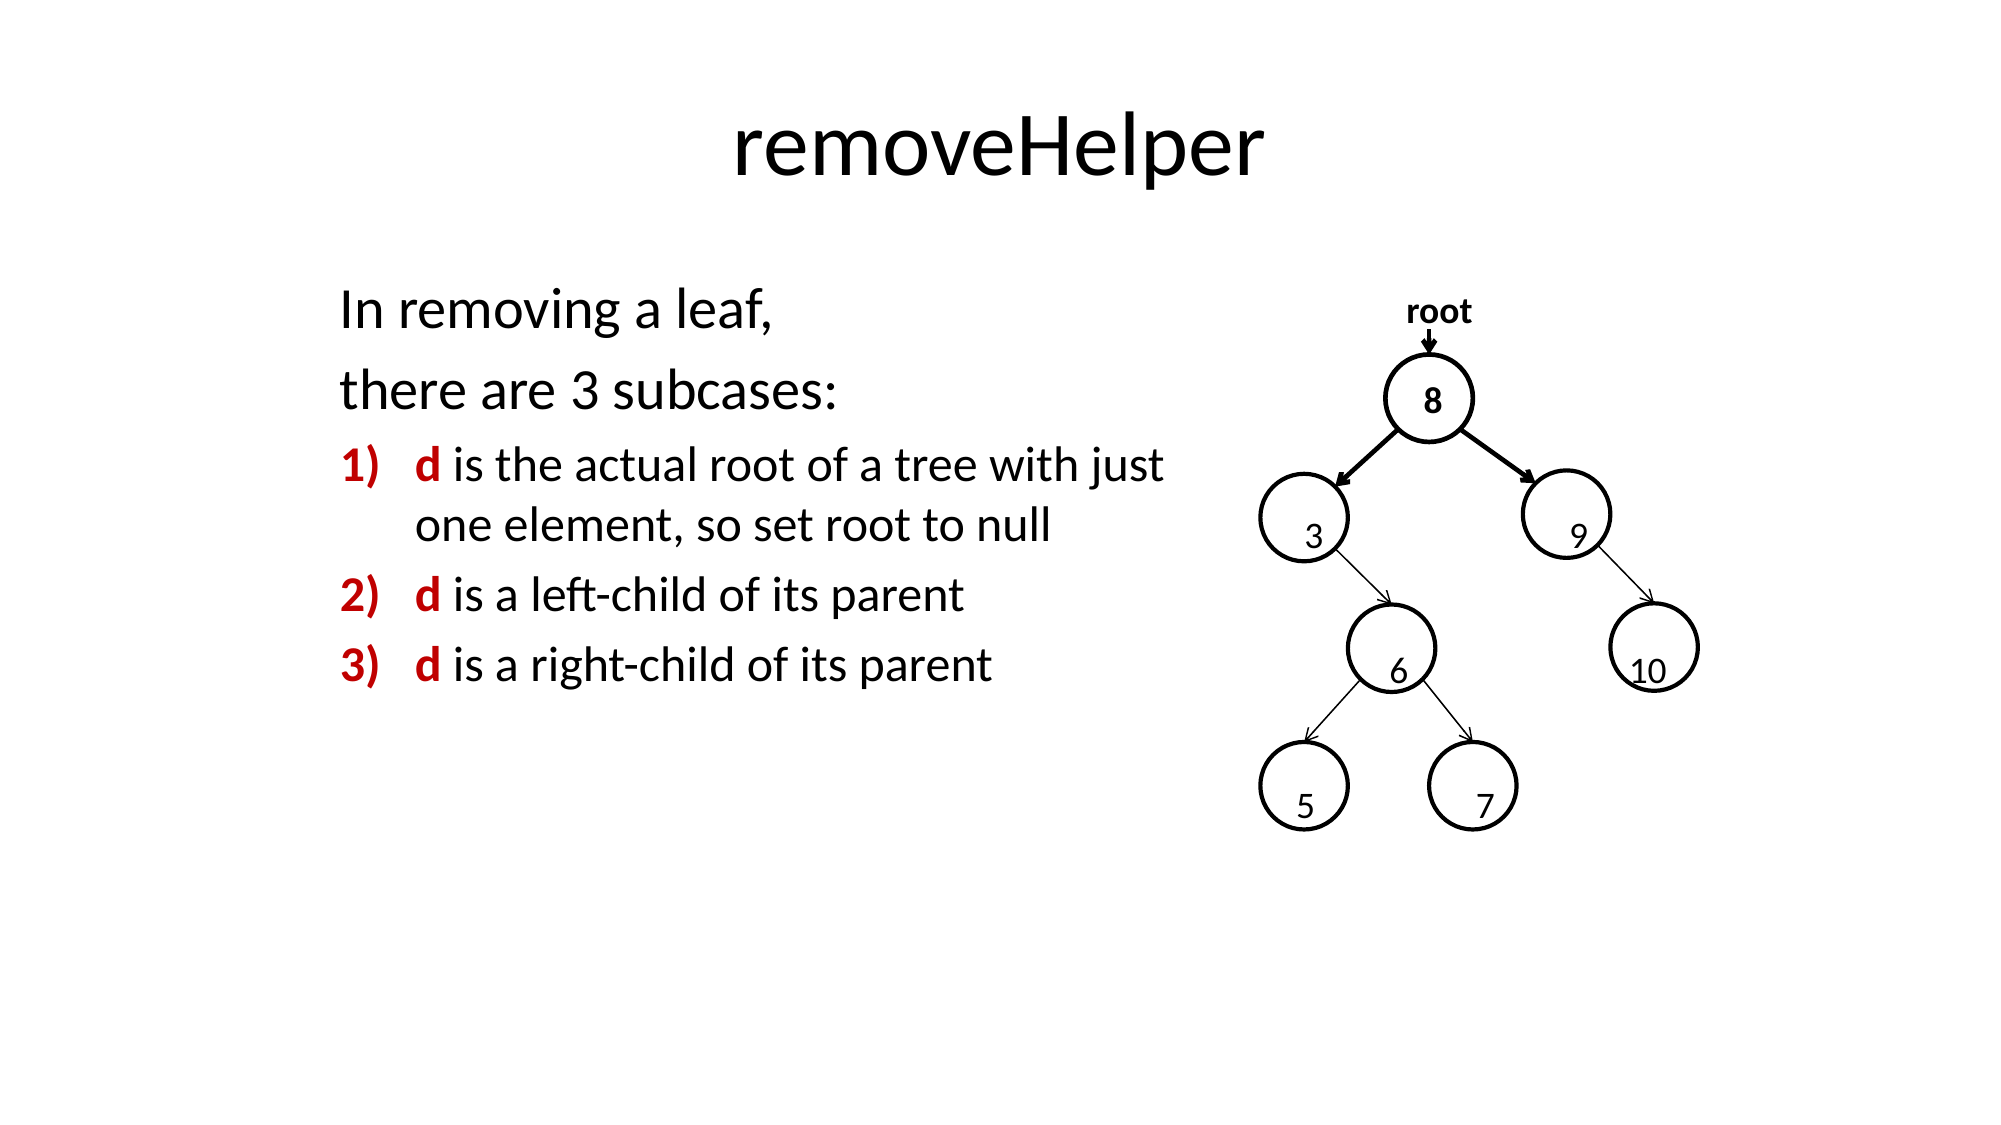

# removeHelper
In removing a leaf,
there are 3 subcases:
d is the actual root of a tree with just one element, so set root to null
d is a left-child of its parent
d is a right-child of its parent
                             root

                               8

                 3                             9

                           6                          10

                5                   7